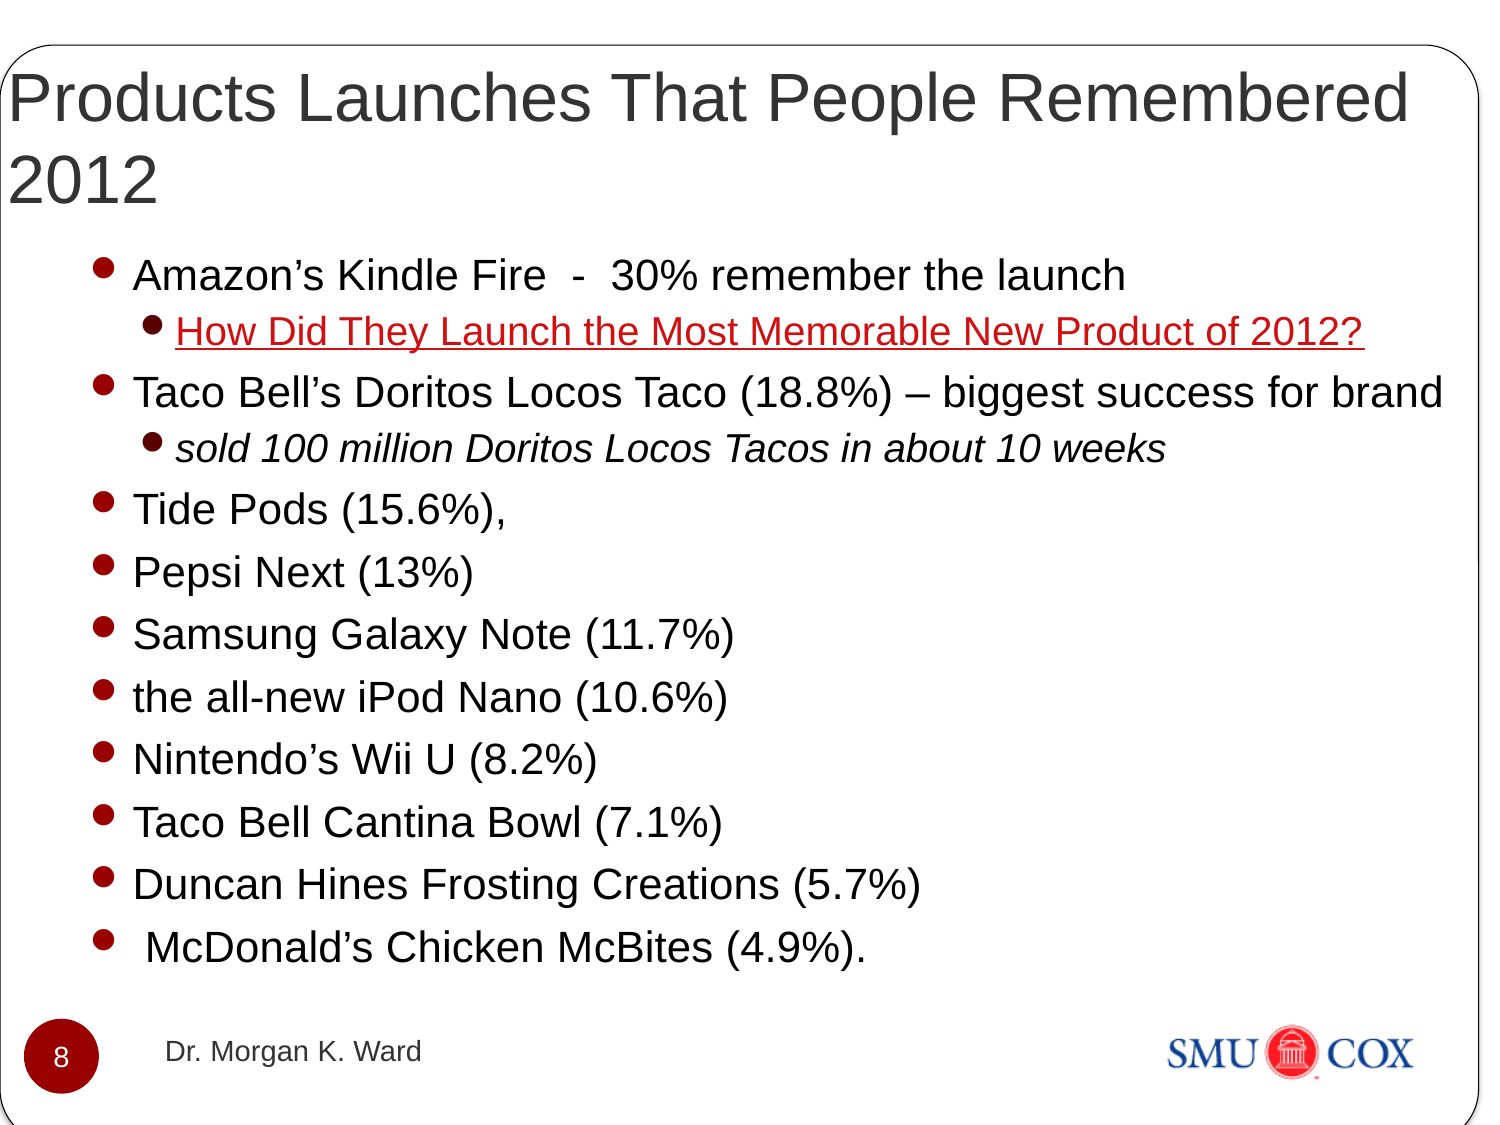

# Products Launches That People Remembered 2012
Amazon’s Kindle Fire  -  30% remember the launch
How Did They Launch the Most Memorable New Product of 2012?
Taco Bell’s Doritos Locos Taco (18.8%) – biggest success for brand
sold 100 million Doritos Locos Tacos in about 10 weeks
Tide Pods (15.6%),
Pepsi Next (13%)
Samsung Galaxy Note (11.7%)
the all-new iPod Nano (10.6%)
Nintendo’s Wii U (8.2%)
Taco Bell Cantina Bowl (7.1%)
Duncan Hines Frosting Creations (5.7%)
 McDonald’s Chicken McBites (4.9%).
Dr. Morgan K. Ward
8